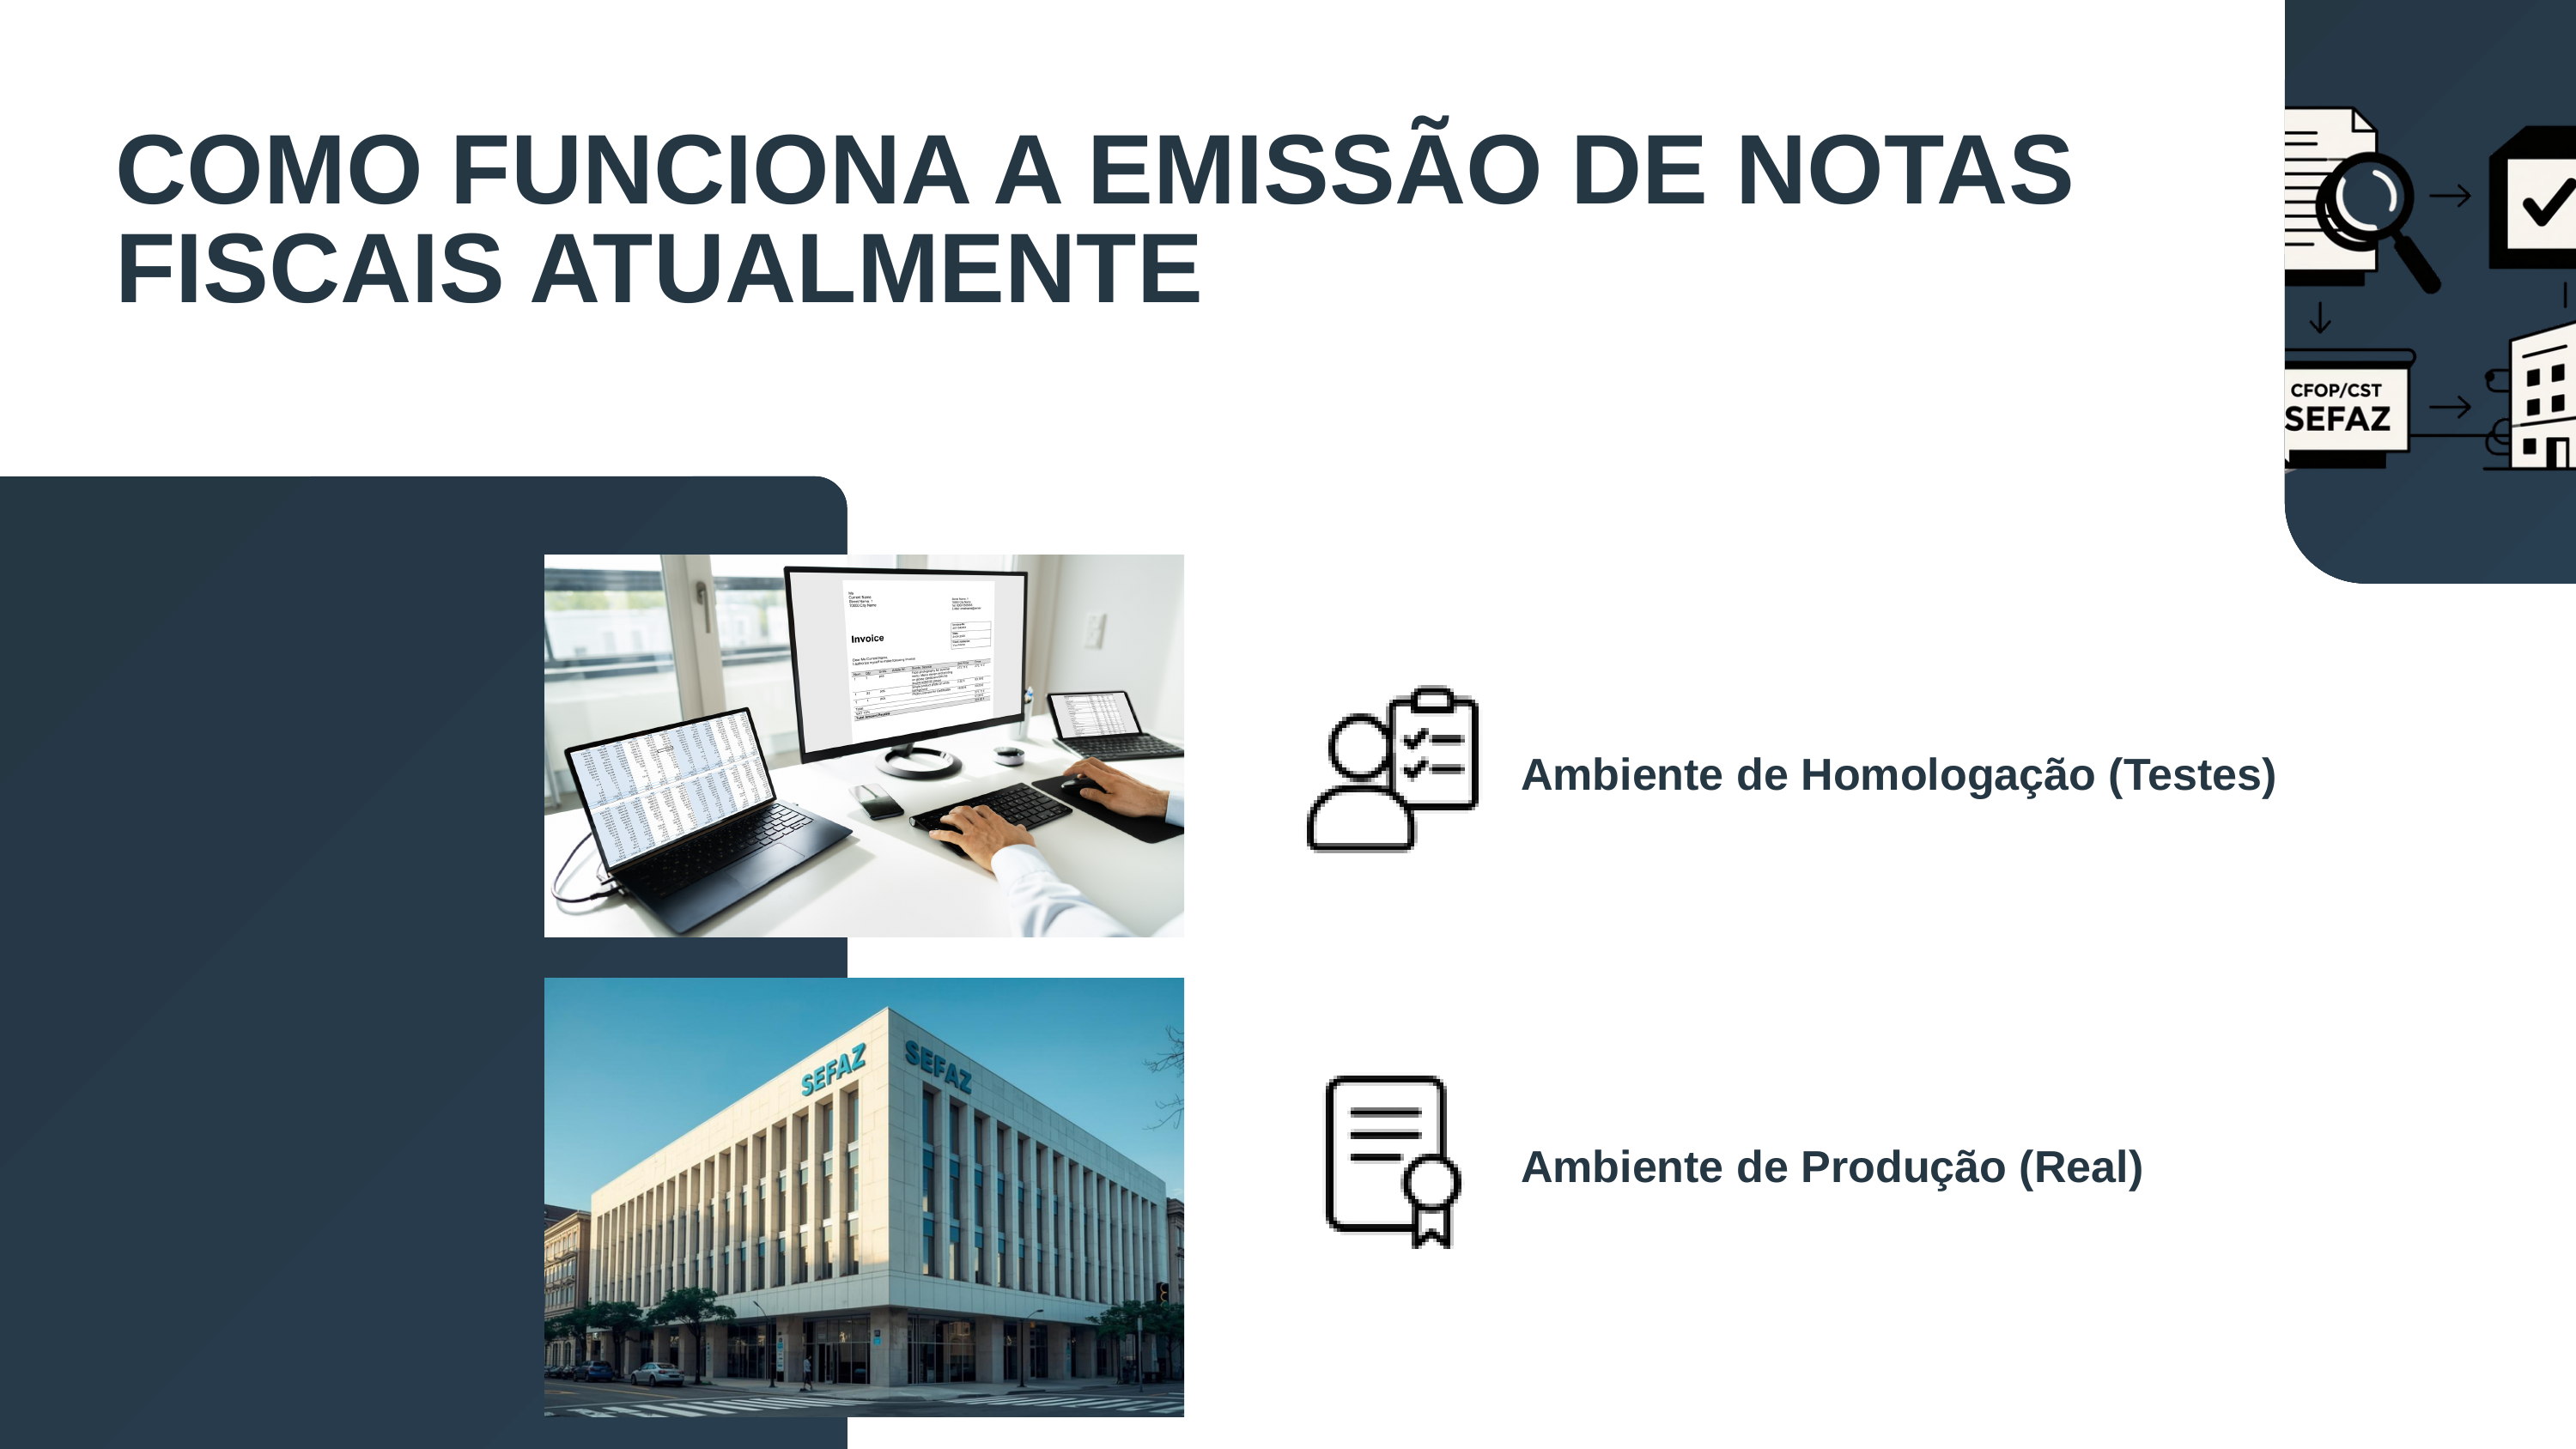

COMO FUNCIONA A EMISSÃO DE NOTAS FISCAIS ATUALMENTE

Ambiente de Homologação (Testes)

Ambiente de Produção (Real)